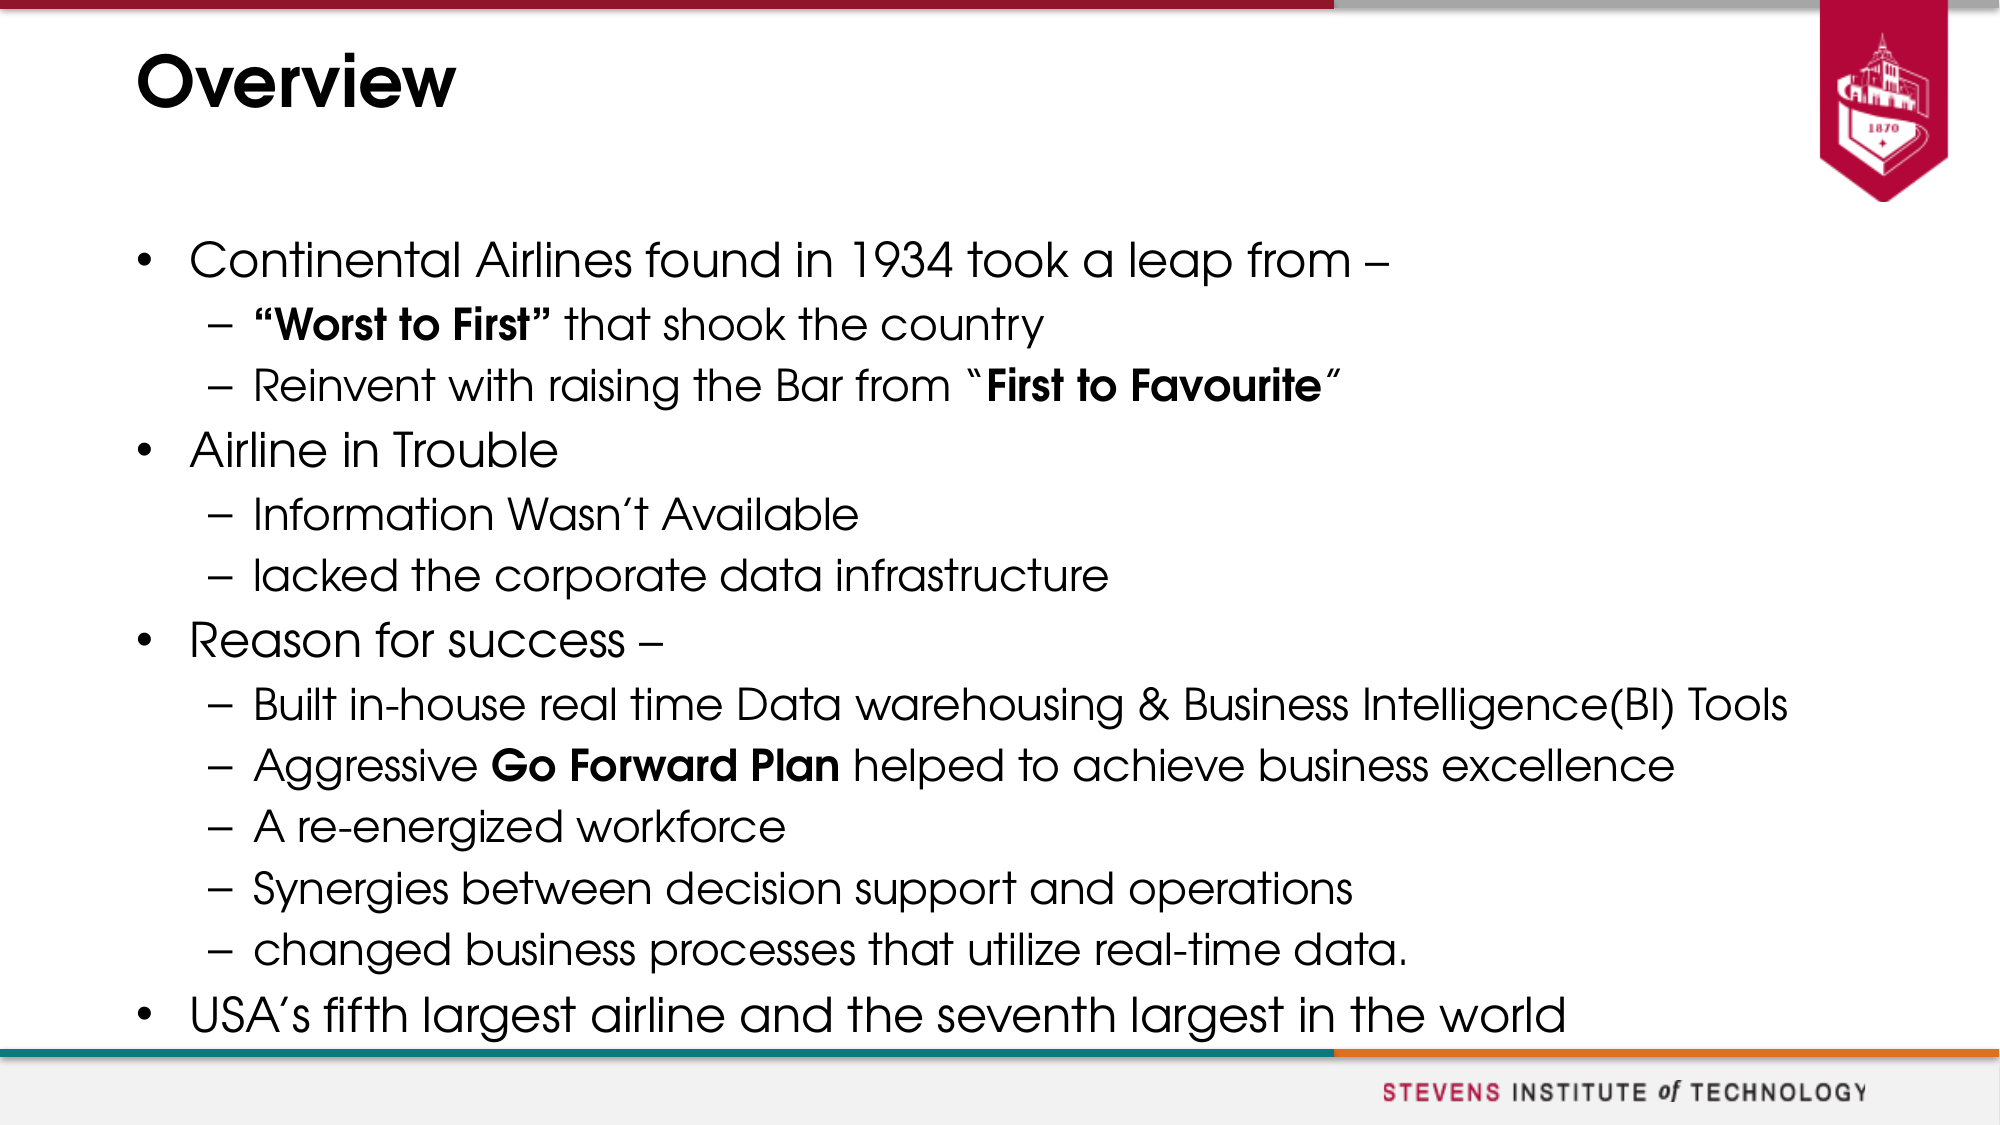

# Overview
Continental Airlines found in 1934 took a leap from –
“Worst to First” that shook the country
Reinvent with raising the Bar from “First to Favourite”
Airline in Trouble
Information Wasn’t Available
lacked the corporate data infrastructure
Reason for success –
Built in-house real time Data warehousing & Business Intelligence(BI) Tools
Aggressive Go Forward Plan helped to achieve business excellence
A re-energized workforce
Synergies between decision support and operations
changed business processes that utilize real-time data.
USA’s fifth largest airline and the seventh largest in the world